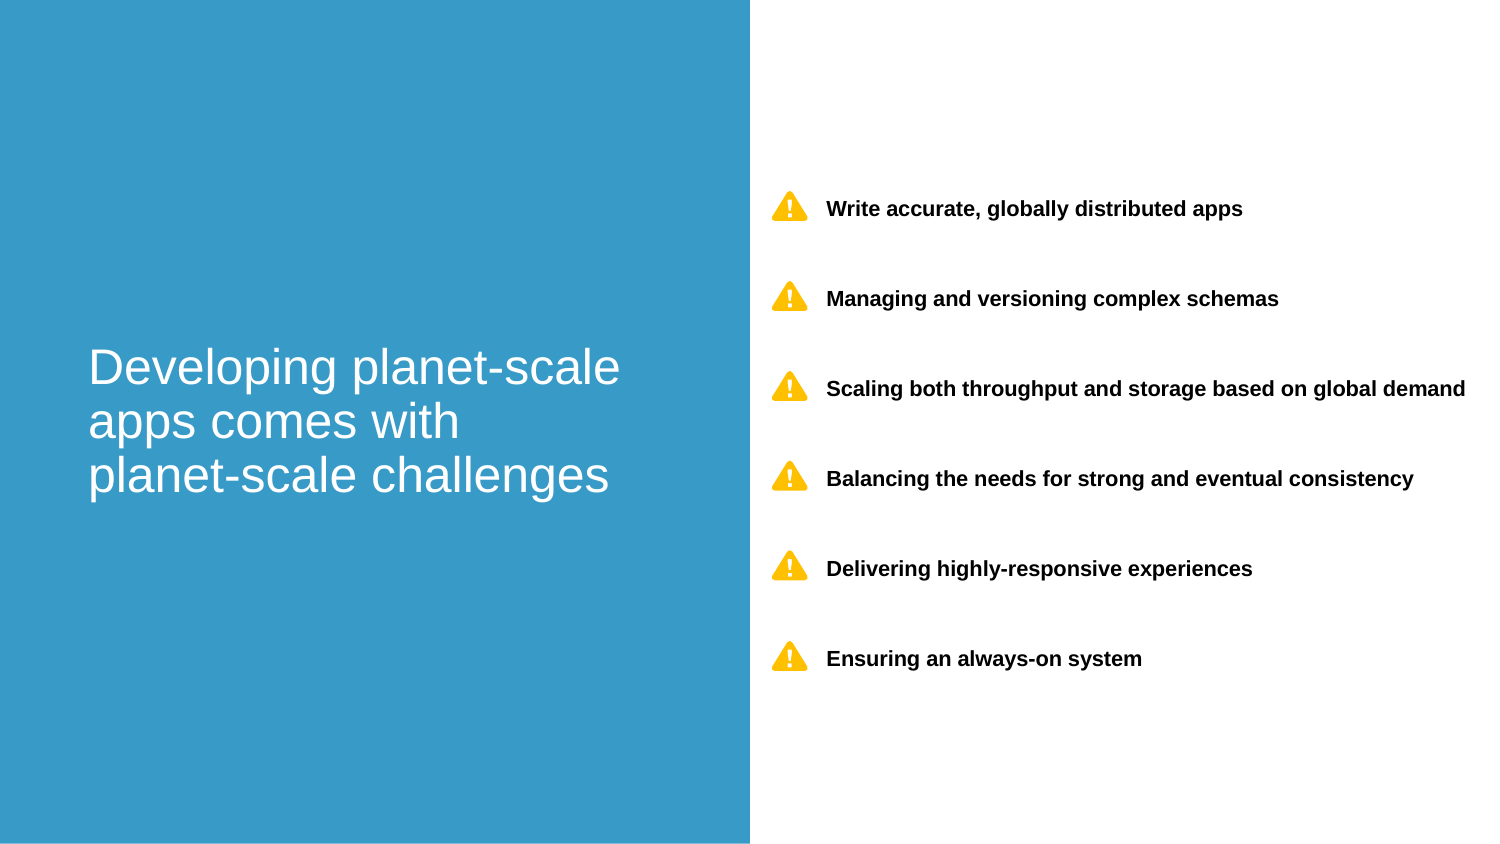

Write accurate, globally distributed apps

# Developing planet-scale apps comes with planet-scale challenges
Managing and versioning complex schemas

Scaling both throughput and storage based on global demand

Balancing the needs for strong and eventual consistency

Delivering highly-responsive experiences

Ensuring an always-on system